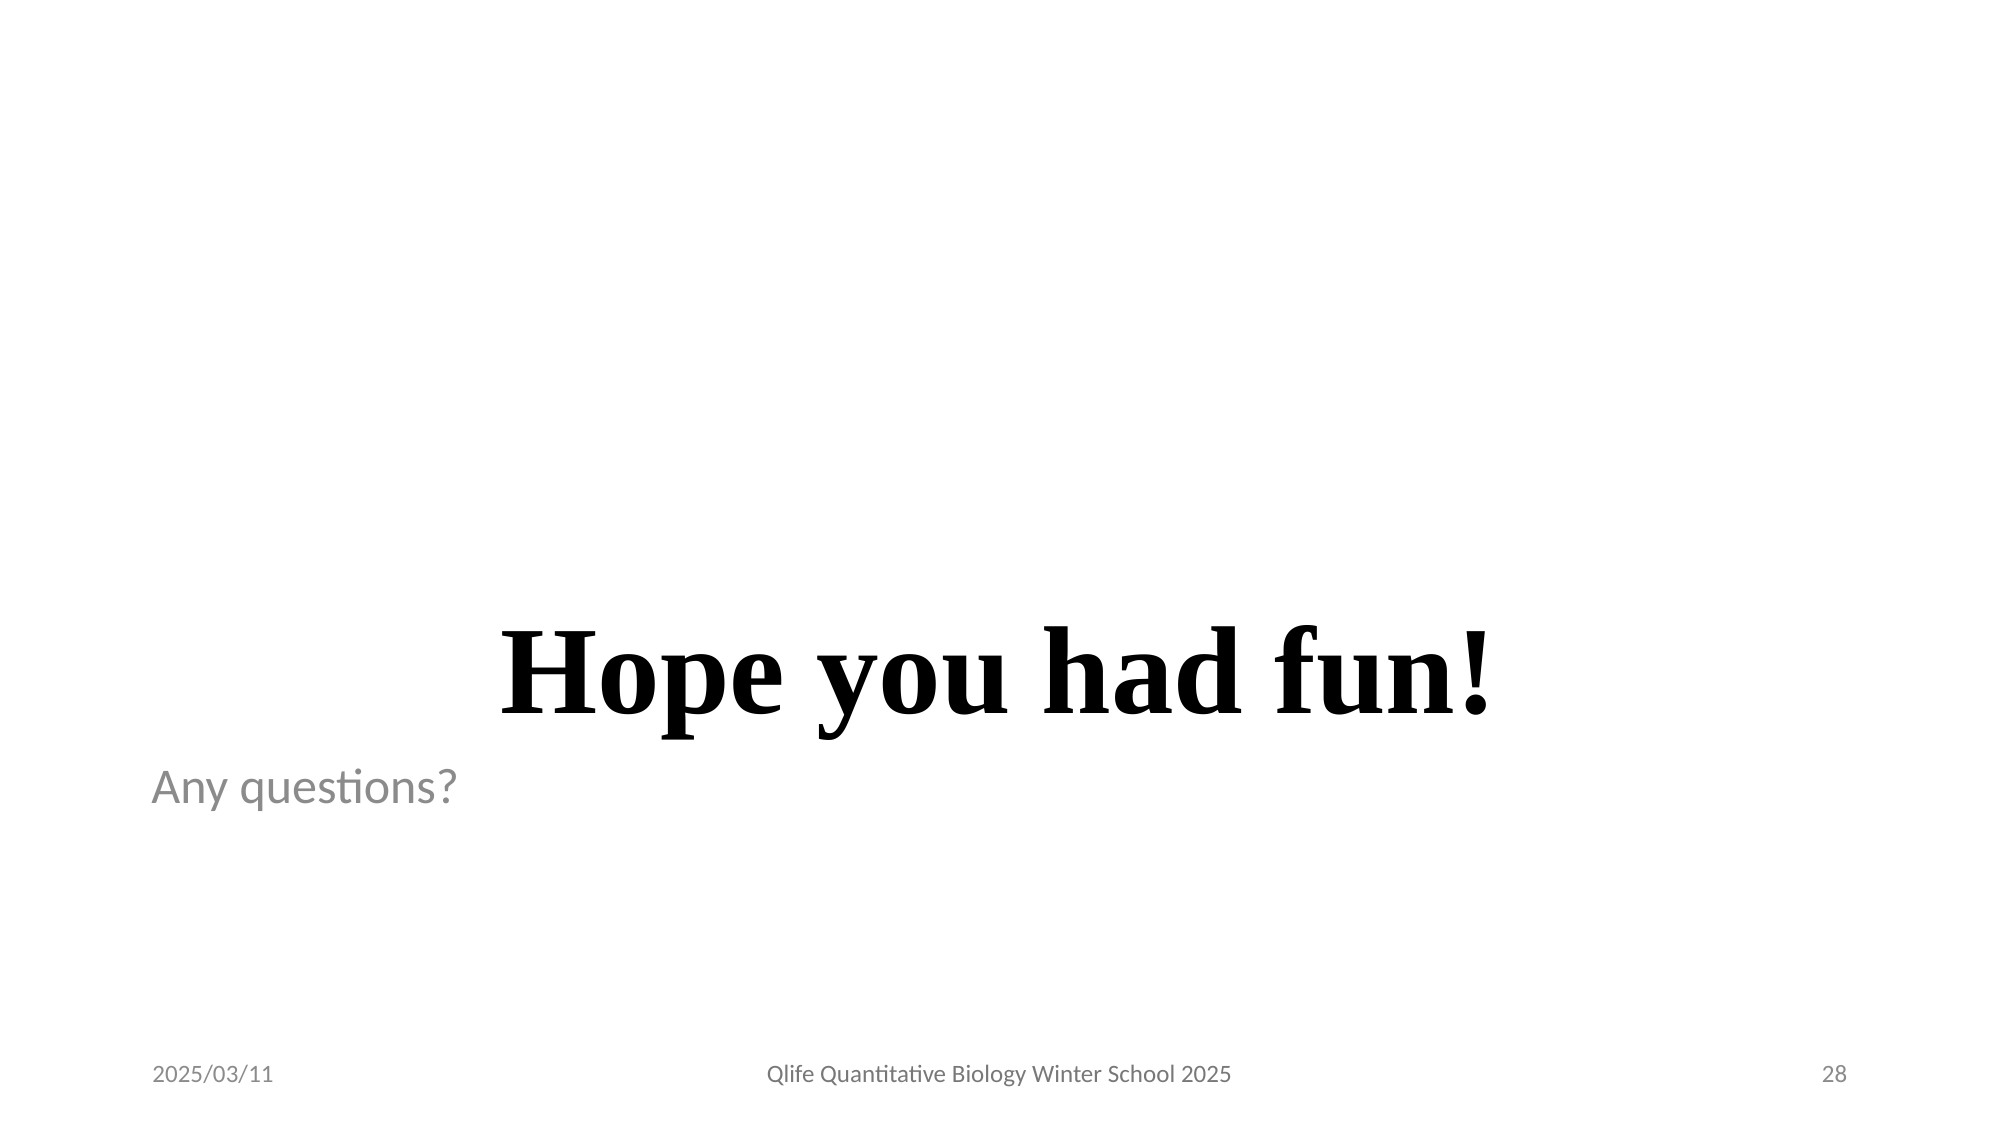

# Hope you had fun!
Any questions?
2025/03/11
Qlife Quantitative Biology Winter School 2025
28